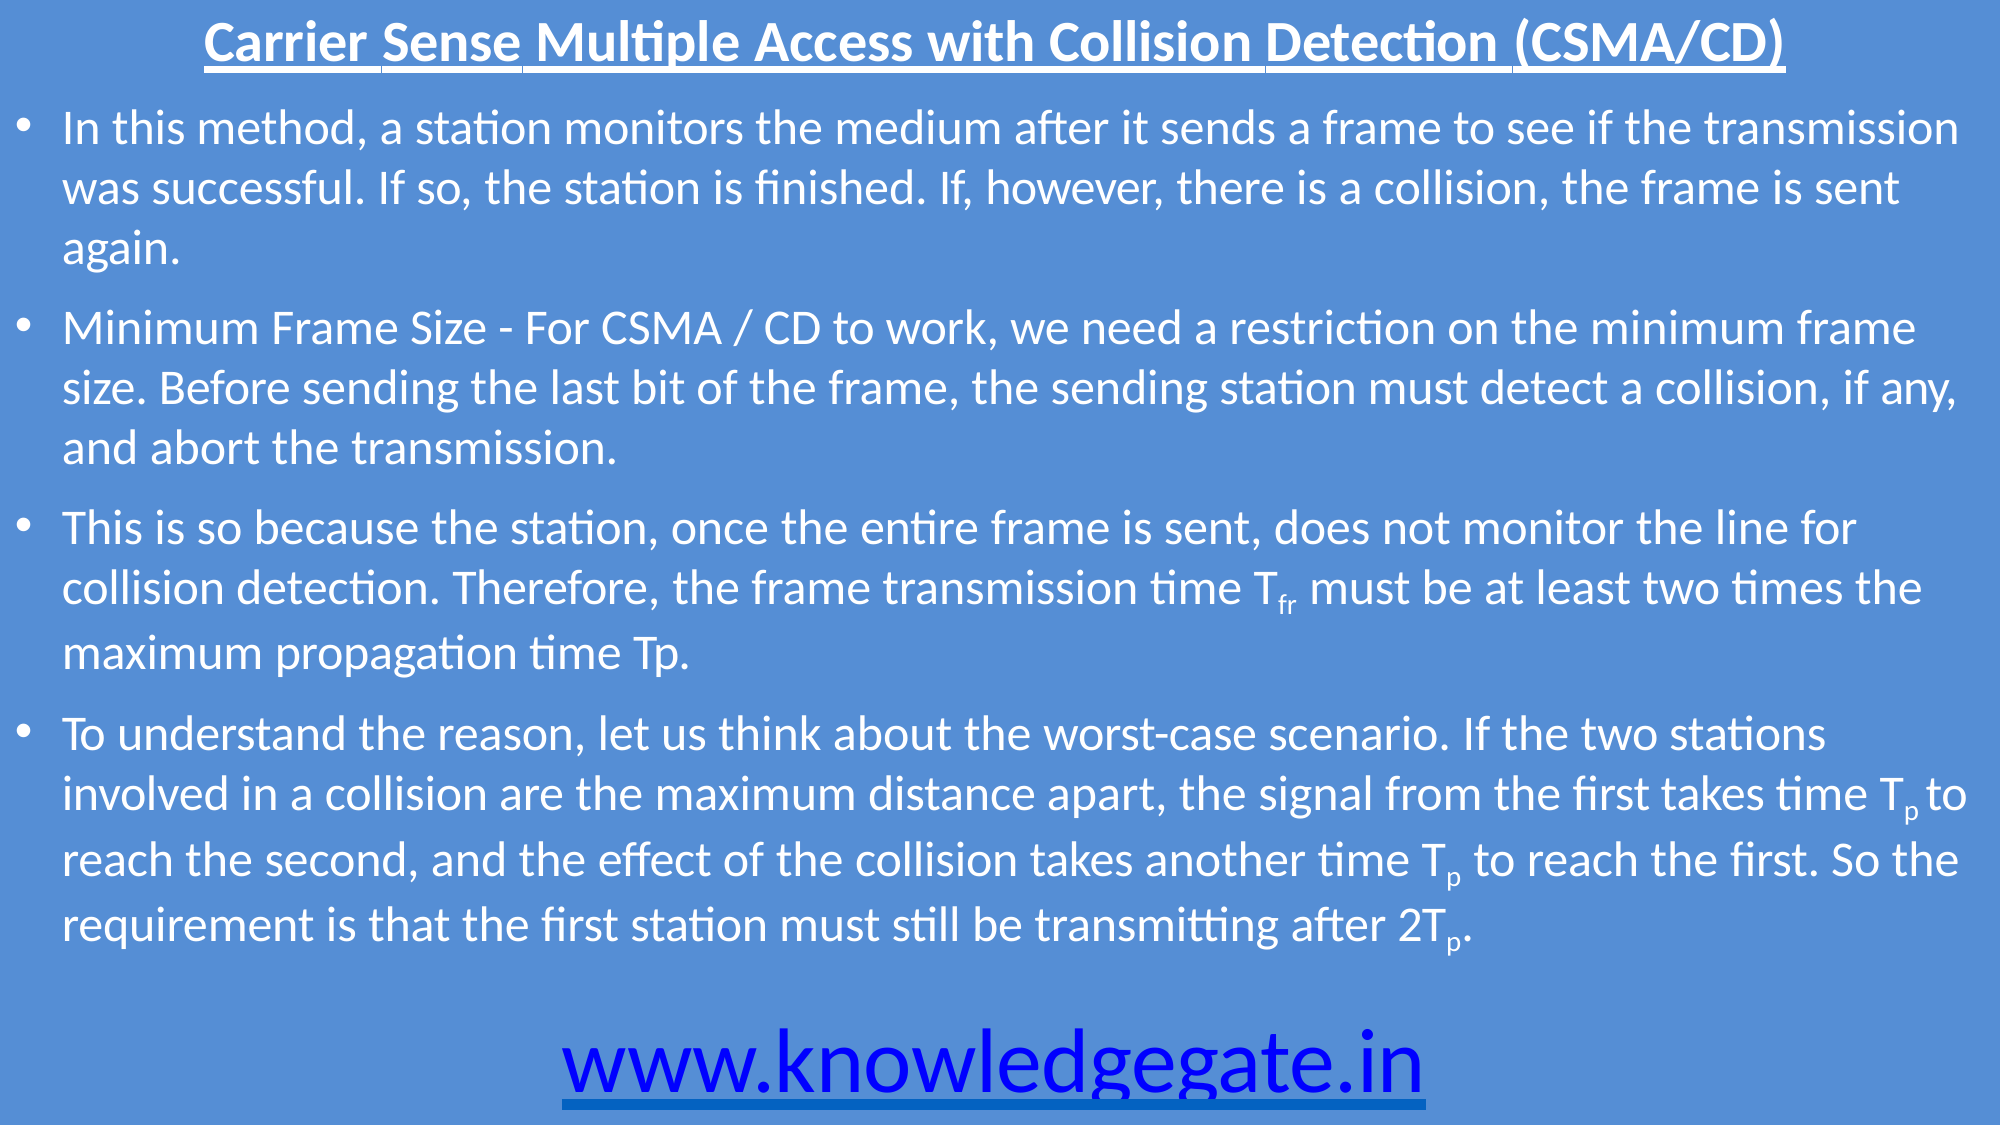

# Carrier Sense Multiple Access with Collision Detection (CSMA/CD)
In this method, a station monitors the medium after it sends a frame to see if the transmission  was successful. If so, the station is finished. If, however, there is a collision, the frame is sent  again.
Minimum Frame Size - For CSMA / CD to work, we need a restriction on the minimum frame  size. Before sending the last bit of the frame, the sending station must detect a collision, if any,  and abort the transmission.
This is so because the station, once the entire frame is sent, does not monitor the line for  collision detection. Therefore, the frame transmission time Tfr must be at least two times the  maximum propagation time Tp.
To understand the reason, let us think about the worst-case scenario. If the two stations  involved in a collision are the maximum distance apart, the signal from the first takes time Tp to  reach the second, and the effect of the collision takes another time Tp to reach the first. So the  requirement is that the first station must still be transmitting after 2Tp.
www.knowledgegate.in